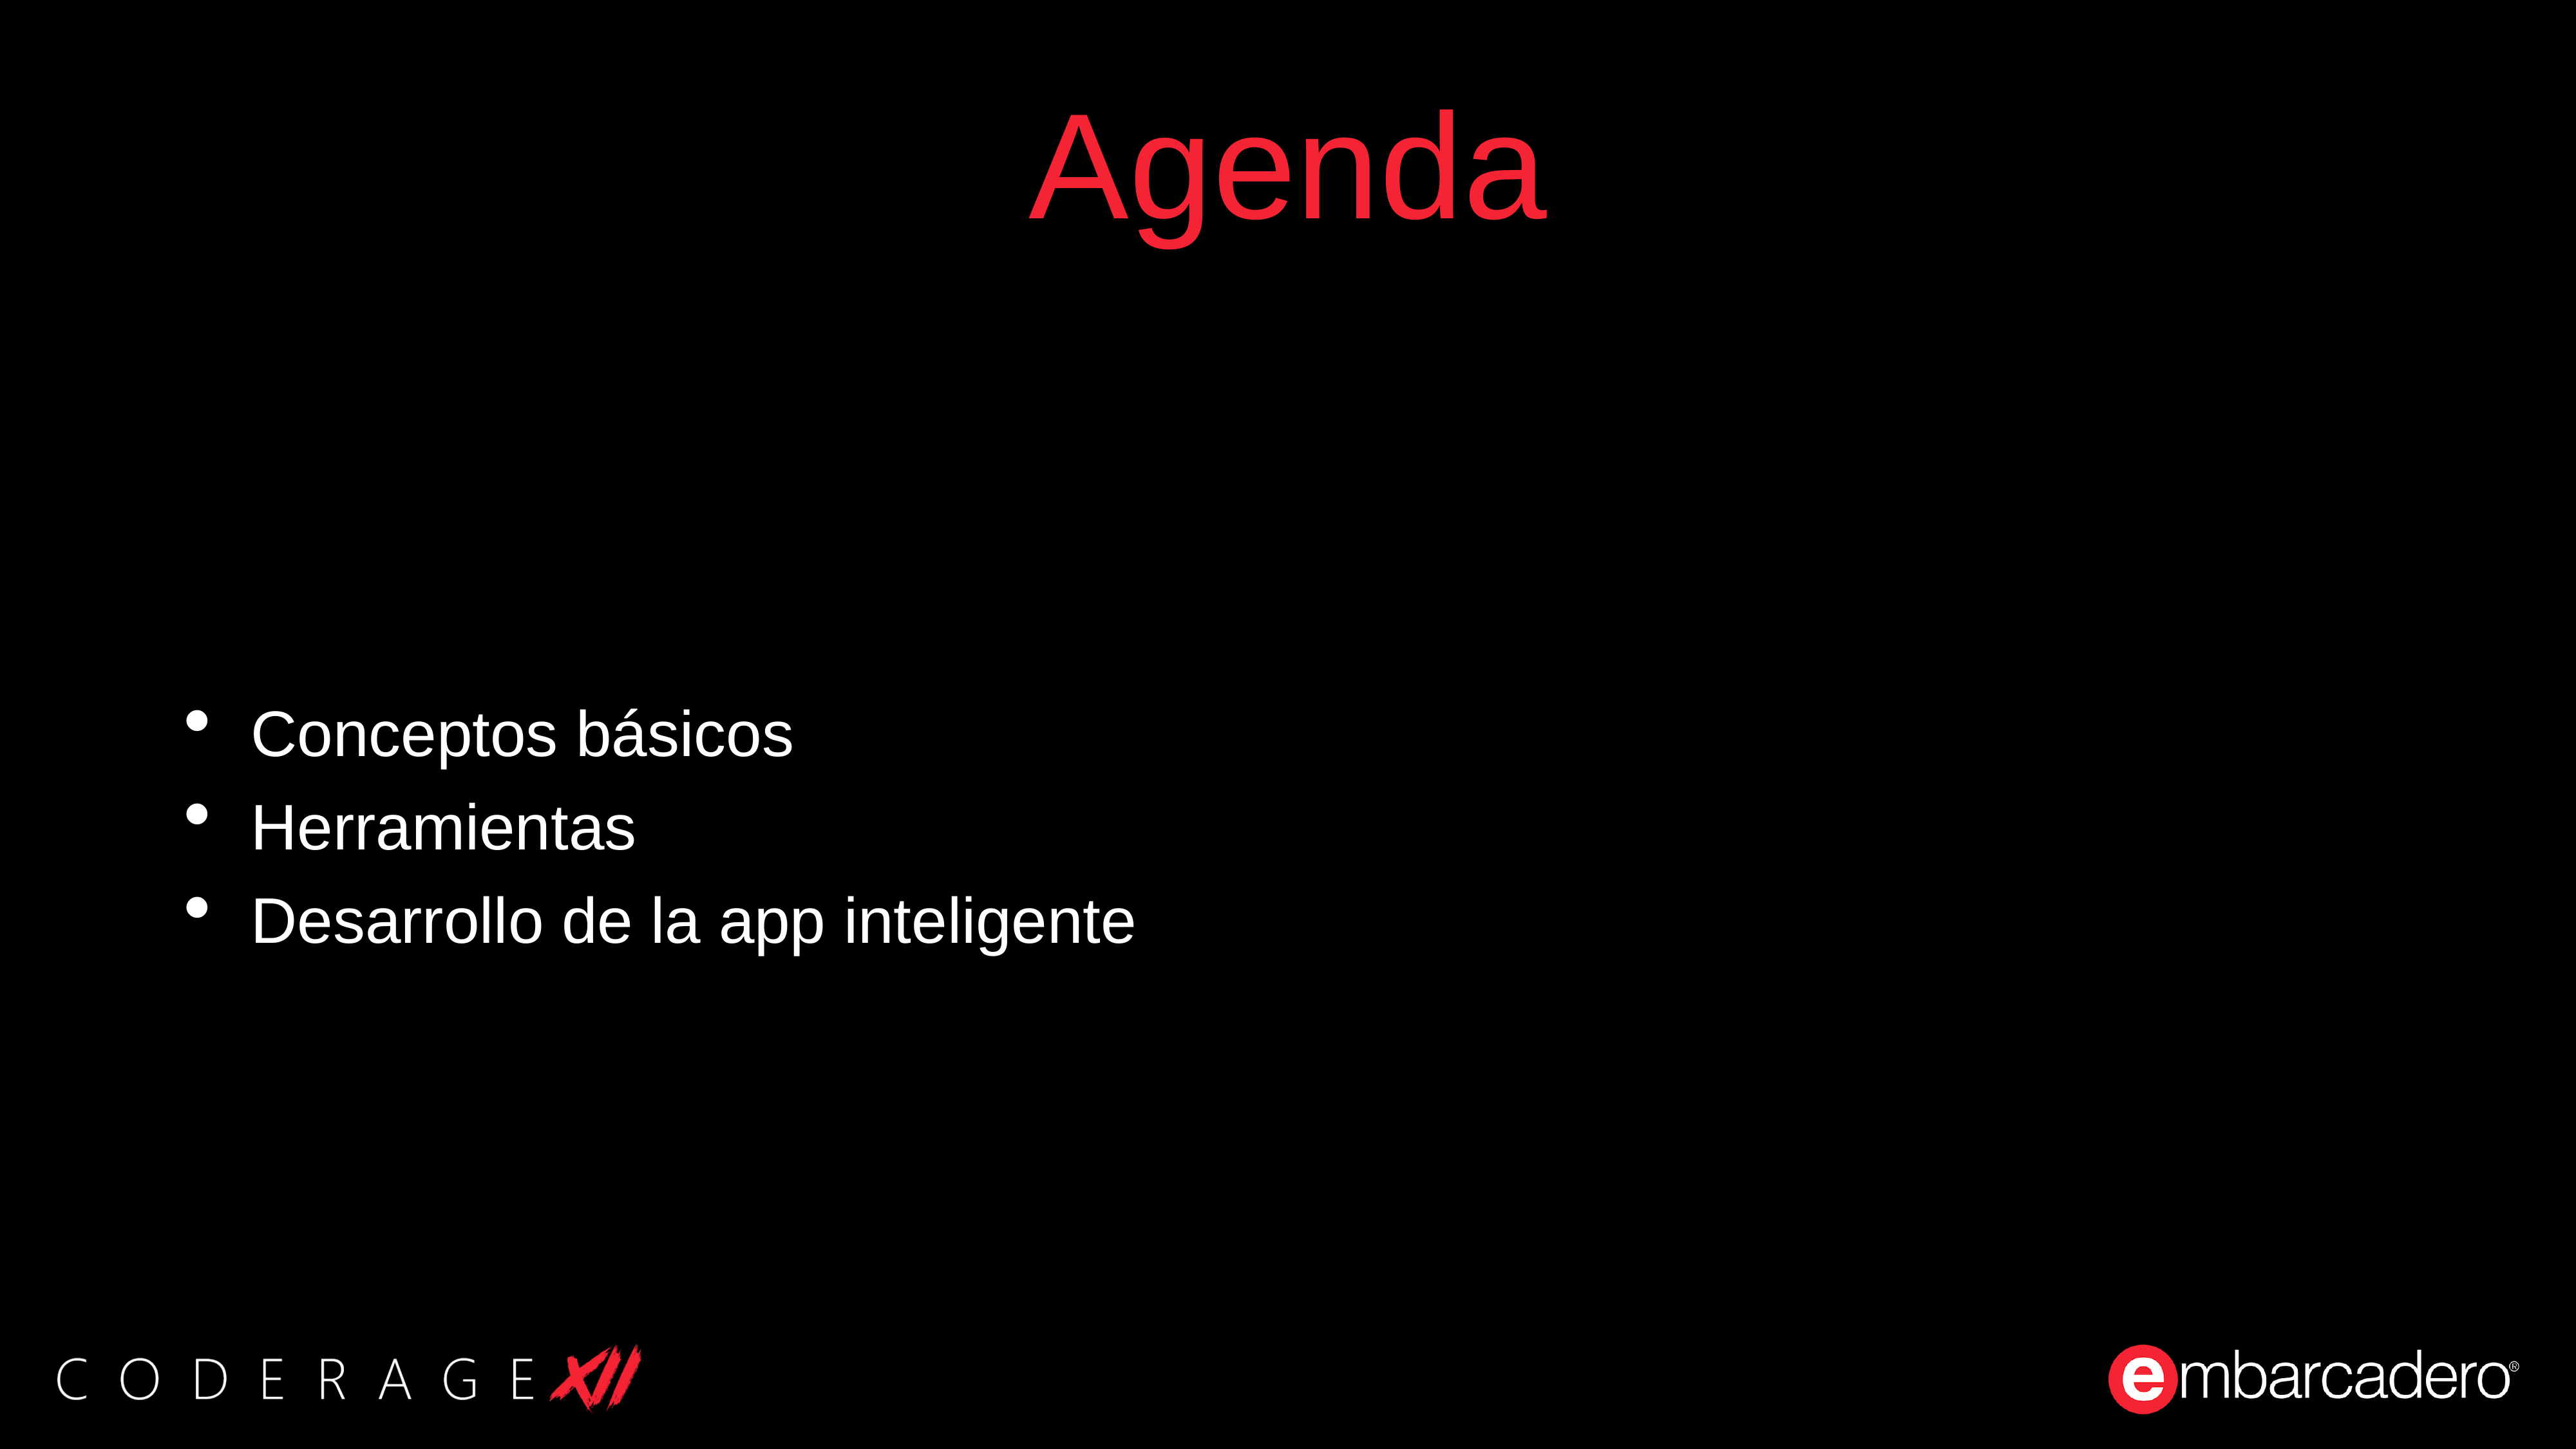

# Agenda
Conceptos básicos
Herramientas
Desarrollo de la app inteligente